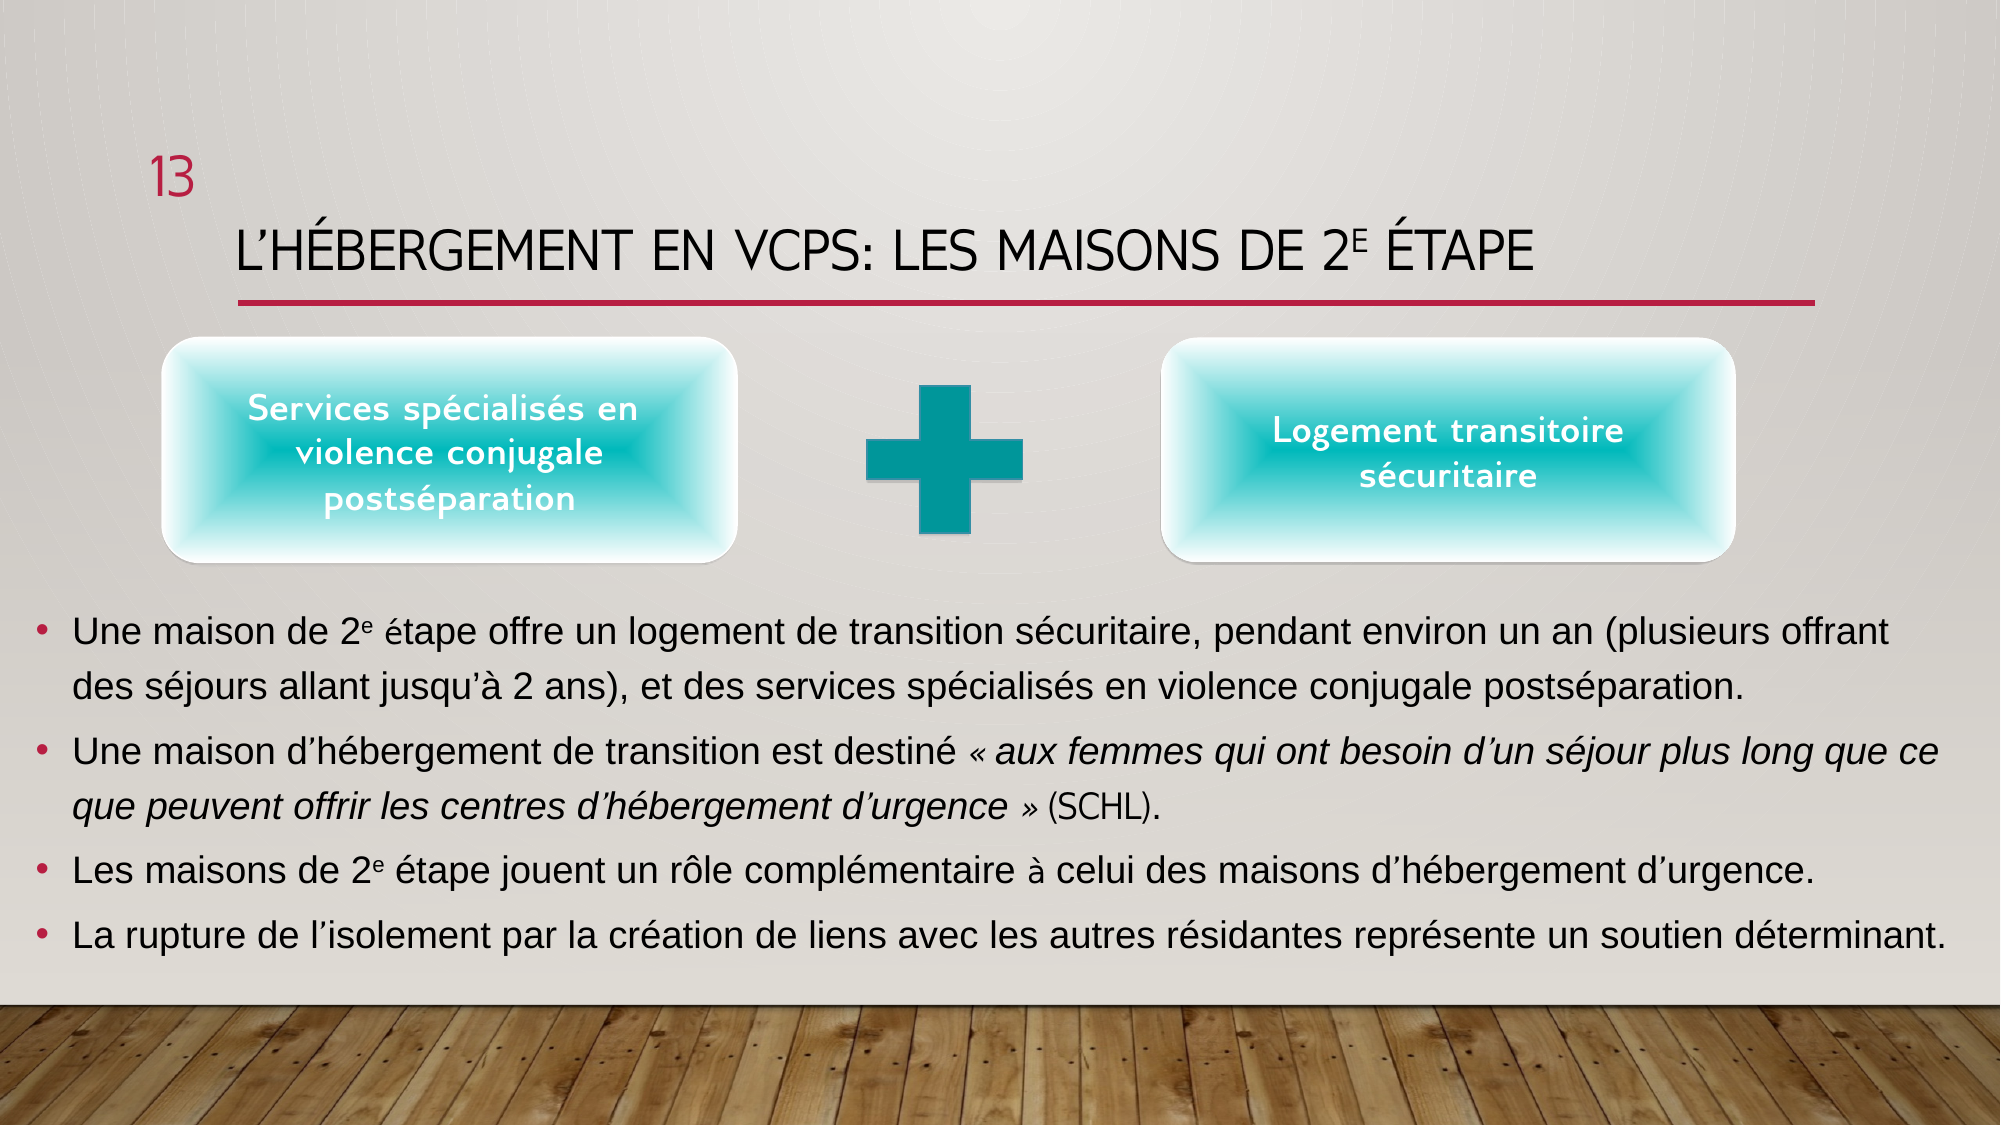

13
# L’Hébergement en VCPS: LES MAISONS DE 2e étape
Services spécialisés en  violence conjugale postséparation
Logement transitoire sécuritaire

Une maison de 2e étape offre un logement de transition sécuritaire, pendant environ un an (plusieurs offrant des séjours allant jusqu’à 2 ans), et des services spécialisés en violence conjugale postséparation.
Une maison d’hébergement de transition est destiné « aux femmes qui ont besoin d’un séjour plus long que ce que peuvent offrir les centres d’hébergement d’urgence » (SCHL).
Les maisons de 2e étape jouent un rôle complémentaire à celui des maisons d’hébergement d’urgence.
La rupture de l’isolement par la création de liens avec les autres résidantes représente un soutien déterminant.